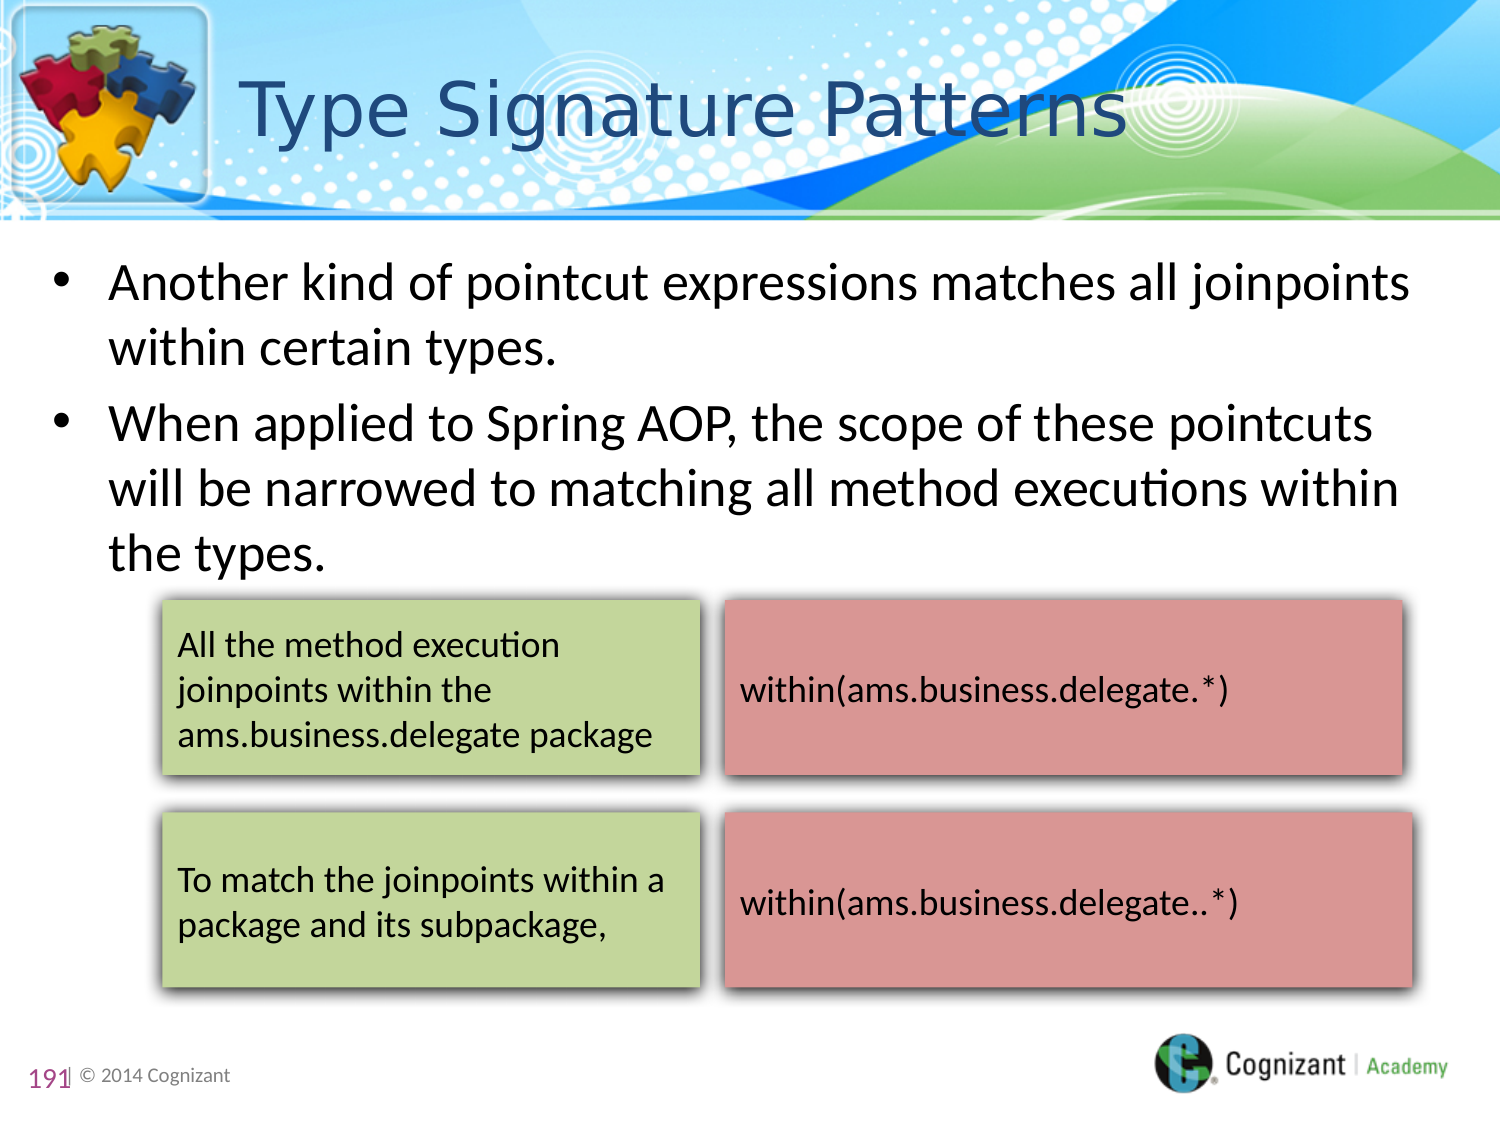

# Type Signature Patterns
Another kind of pointcut expressions matches all joinpoints within certain types.
When applied to Spring AOP, the scope of these pointcuts will be narrowed to matching all method executions within the types.
All the method execution joinpoints within the ams.business.delegate package
within(ams.business.delegate.*)
To match the joinpoints within a package and its subpackage,
within(ams.business.delegate..*)
191